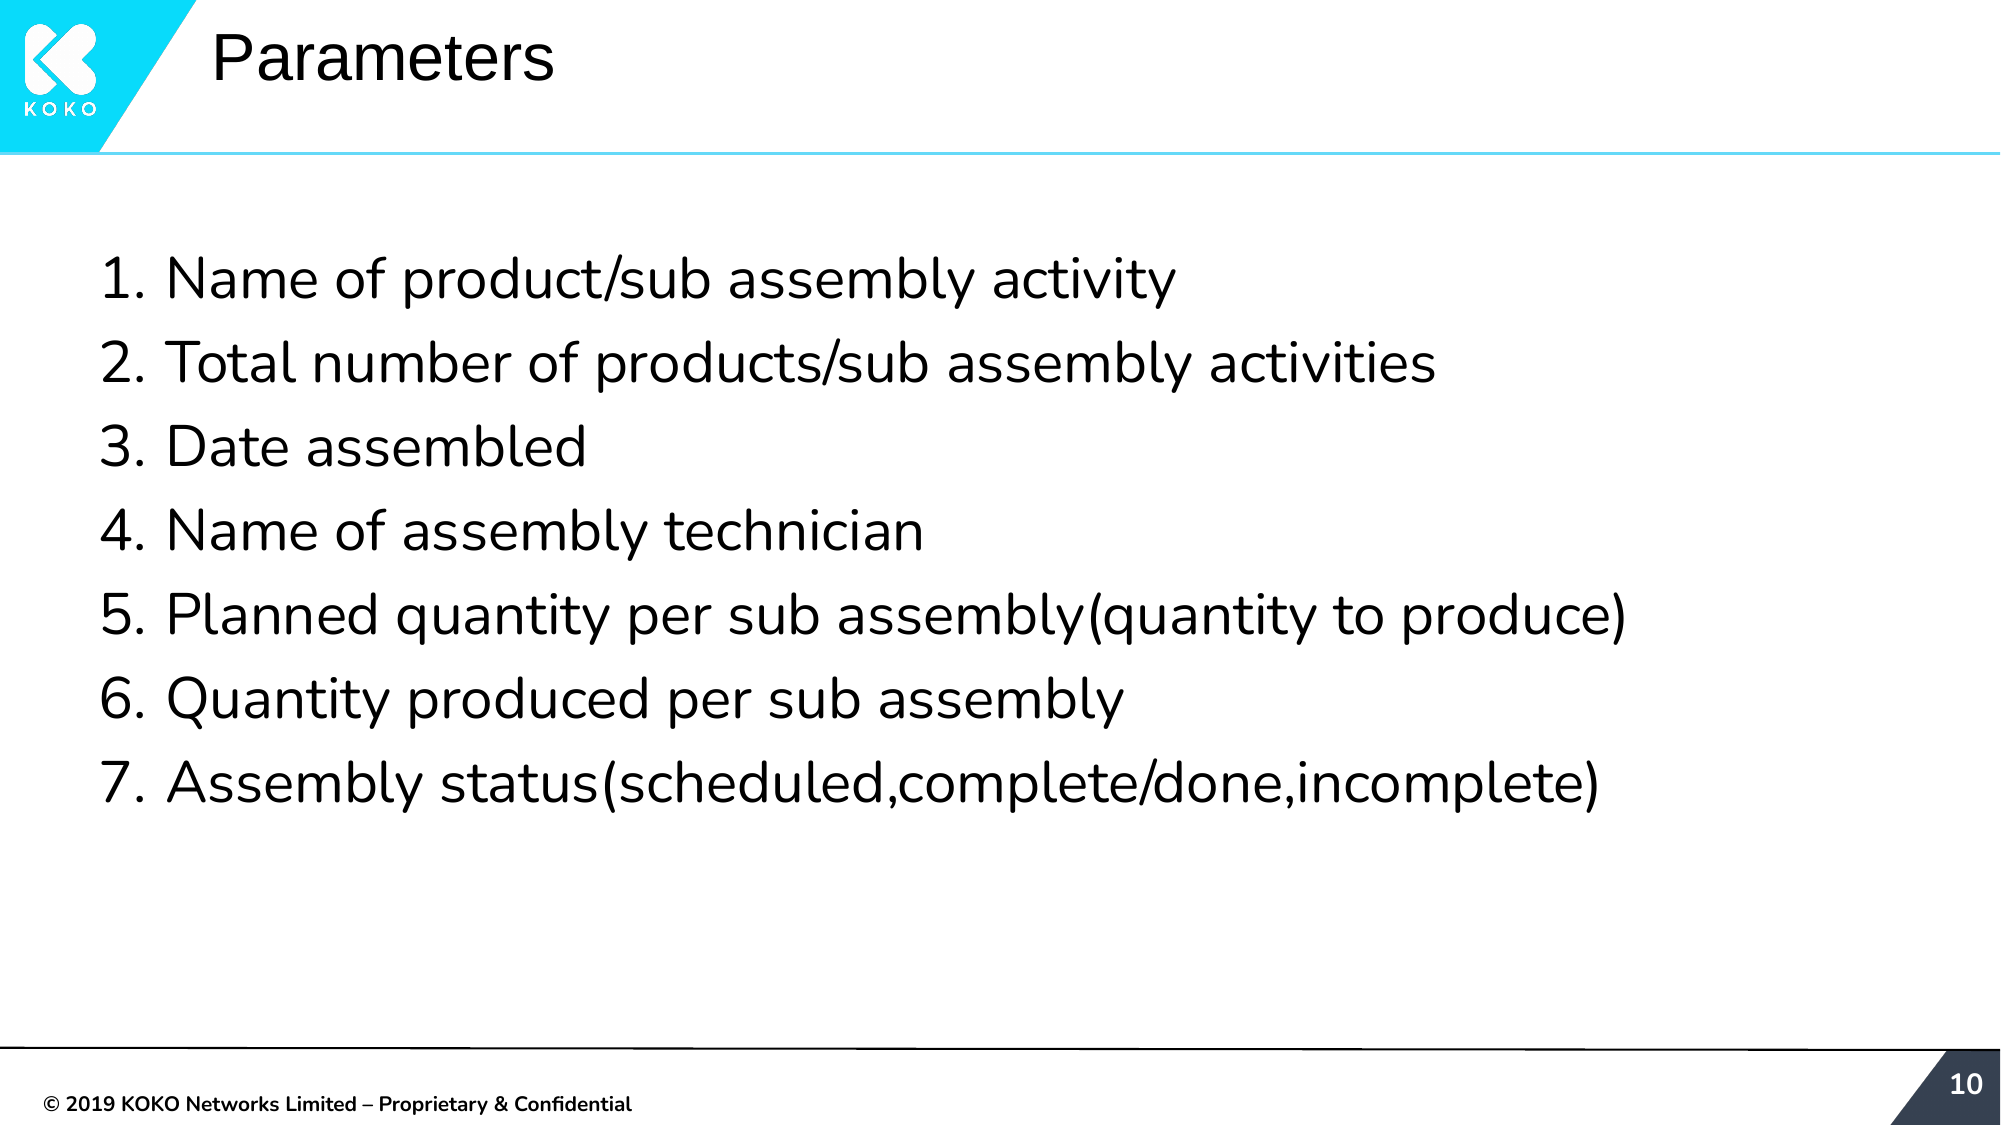

# Parameters
Name of product/sub assembly activity
Total number of products/sub assembly activities
Date assembled
Name of assembly technician
Planned quantity per sub assembly(quantity to produce)
Quantity produced per sub assembly
Assembly status(scheduled,complete/done,incomplete)

10